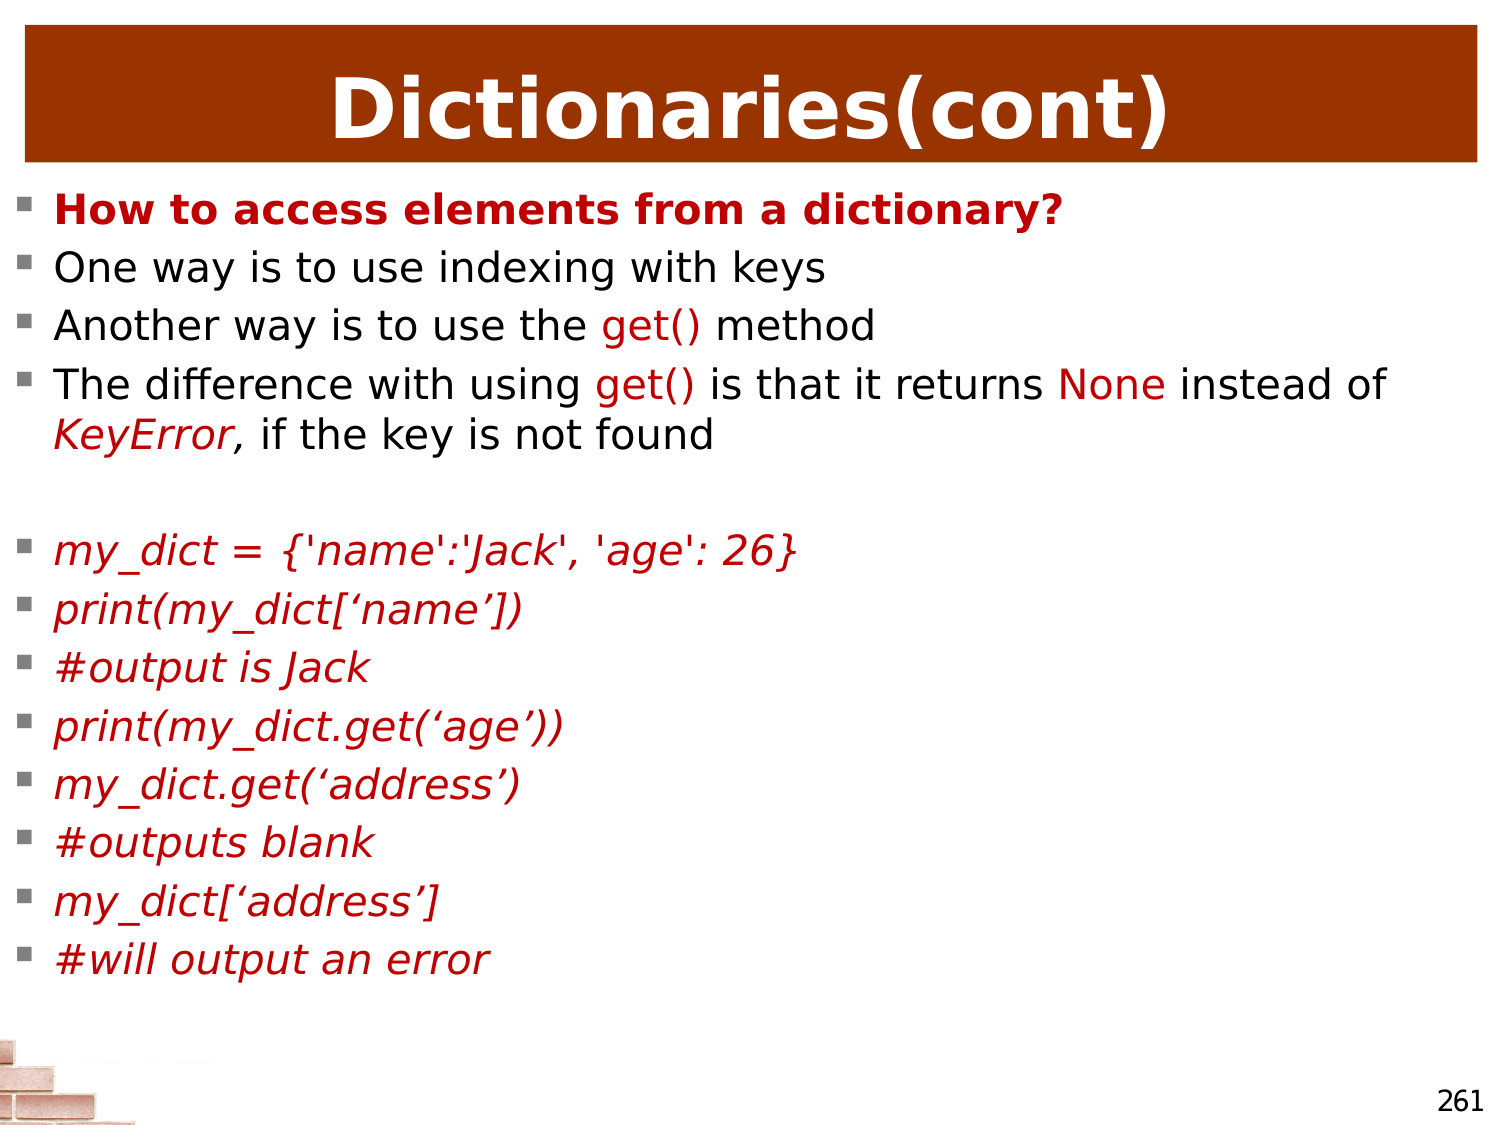

# Dictionaries(cont)
How to access elements from a dictionary?
One way is to use indexing with keys
Another way is to use the get() method
The difference with using get() is that it returns None instead of KeyError, if the key is not found

my_dict = {'name':'Jack', 'age': 26}
print(my_dict[‘name’])
#output is Jack
print(my_dict.get(‘age’))
my_dict.get(‘address’)
#outputs blank
my_dict[‘address’]
#will output an error
261